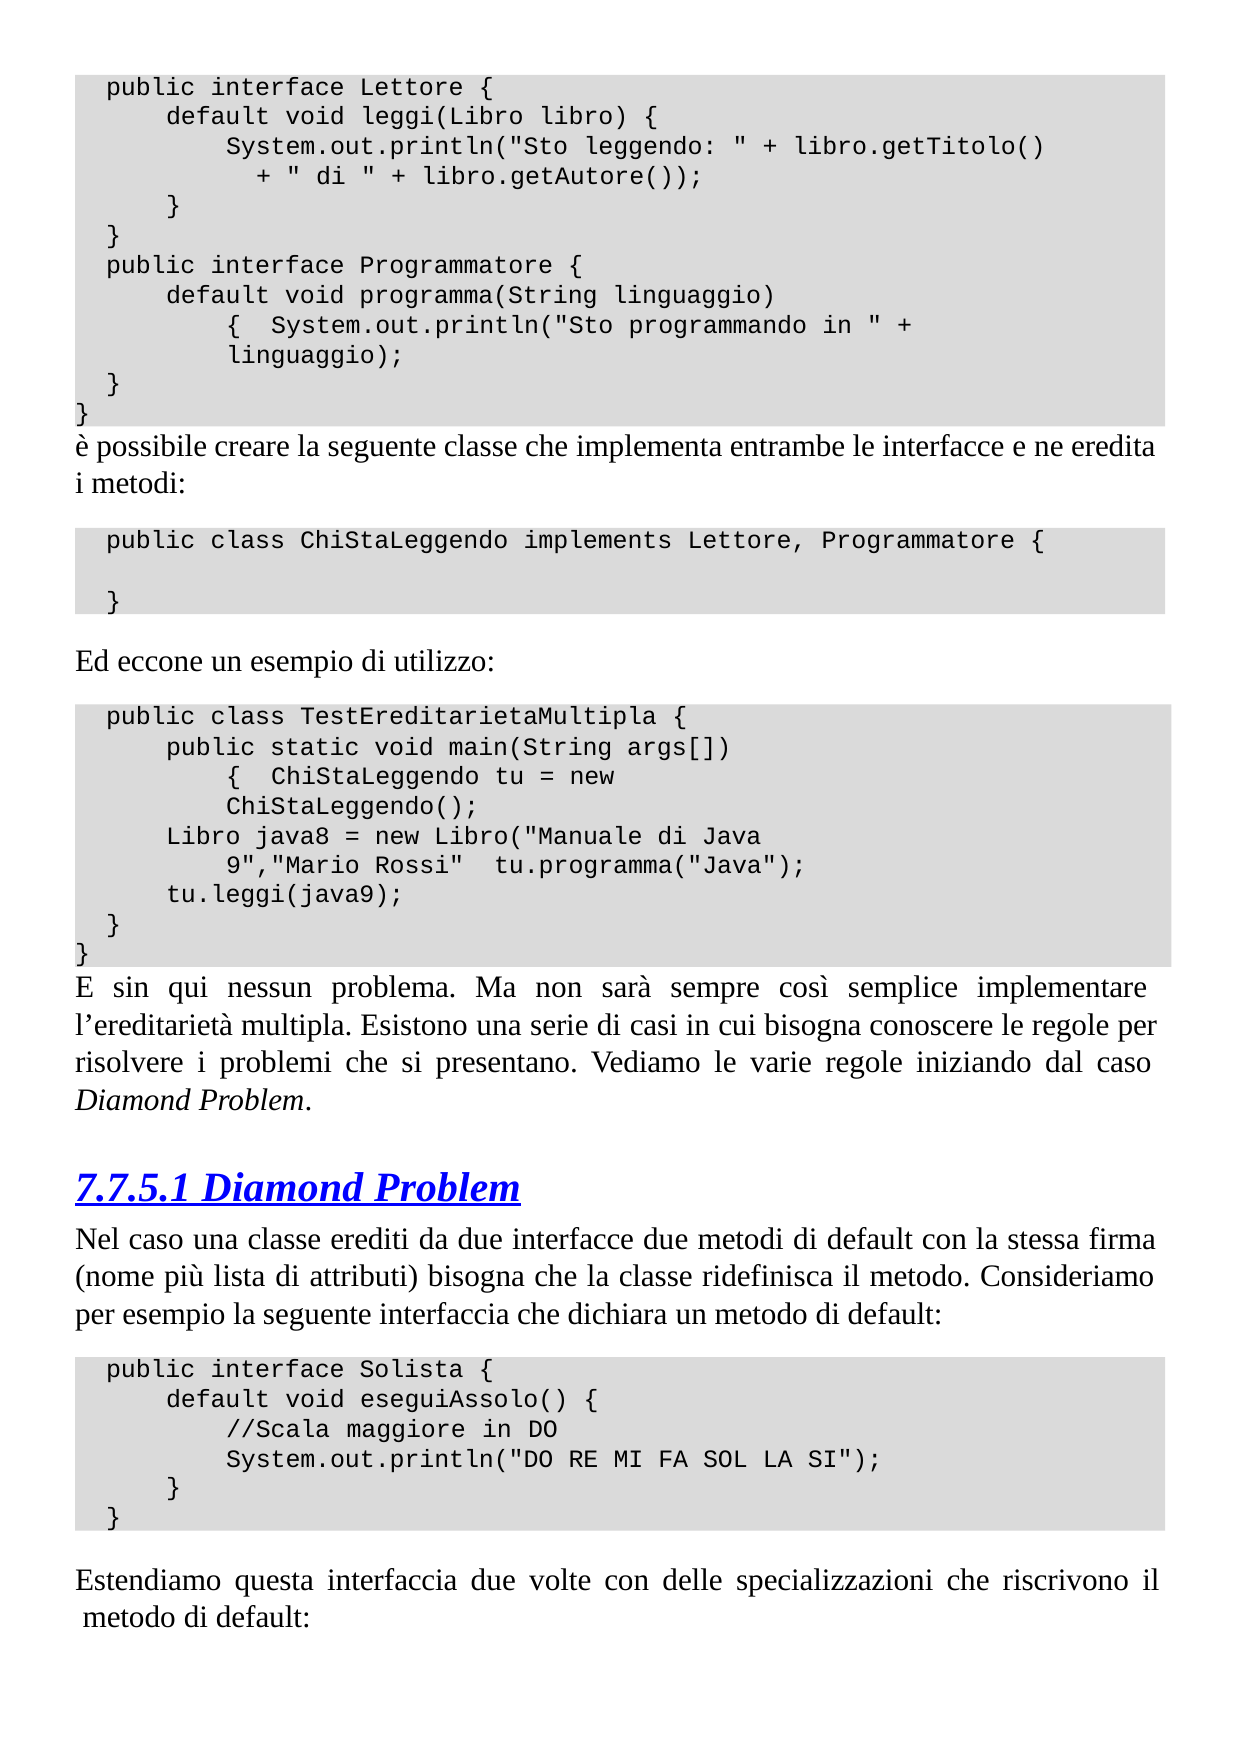

public interface Lettore {
default void leggi(Libro libro) {
System.out.println("Sto leggendo: " + libro.getTitolo()
+ " di " + libro.getAutore());
}
}
public interface Programmatore {
default void programma(String linguaggio) {  System.out.println("Sto programmando in " + linguaggio);
}
}
è possibile creare la seguente classe che implementa entrambe le interfacce e ne eredita  i metodi:
public class ChiStaLeggendo implements Lettore, Programmatore {

}
Ed eccone un esempio di utilizzo:
public class TestEreditarietaMultipla {
public static void main(String args[]) {  ChiStaLeggendo tu = new ChiStaLeggendo();
Libro java8 = new Libro("Manuale di Java 9","Mario Rossi"  tu.programma("Java");
tu.leggi(java9);
}
}
E sin qui nessun problema. Ma non sarà sempre così semplice implementare  l’ereditarietà multipla. Esistono una serie di casi in cui bisogna conoscere le regole per  risolvere i problemi che si presentano. Vediamo le varie regole iniziando dal caso  Diamond Problem.

7.7.5.1 Diamond Problem
Nel caso una classe erediti da due interfacce due metodi di default con la stessa firma  (nome più lista di attributi) bisogna che la classe ridefinisca il metodo. Consideriamo  per esempio la seguente interfaccia che dichiara un metodo di default:
public interface Solista {
default void eseguiAssolo() {
//Scala maggiore in DO  System.out.println("DO RE MI FA SOL LA SI");
}
}
Estendiamo questa interfaccia due volte con delle specializzazioni che riscrivono il  metodo di default: